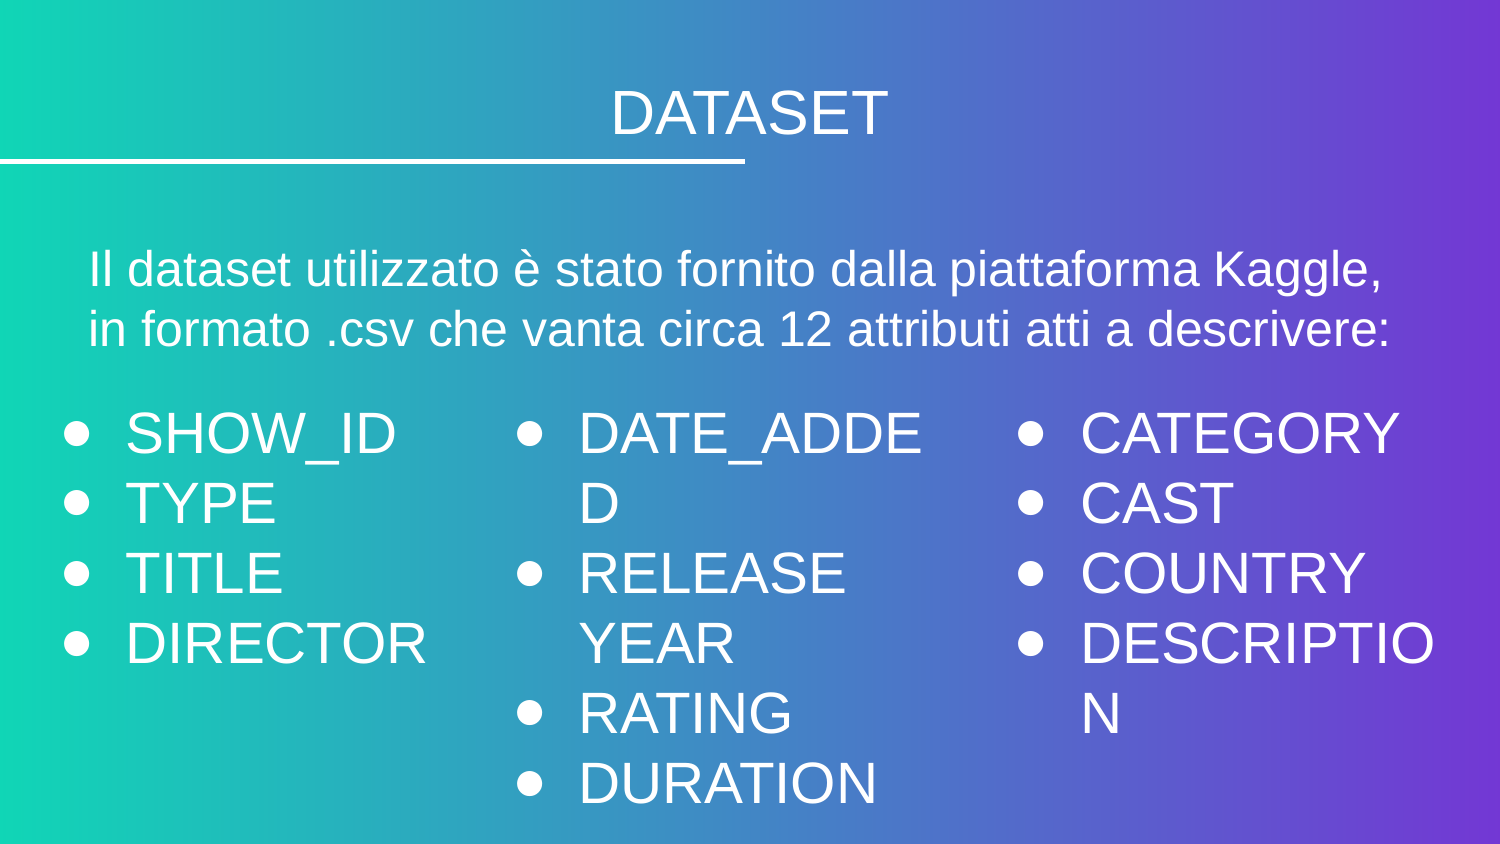

# DATASET
Il dataset utilizzato è stato fornito dalla piattaforma Kaggle, in formato .csv che vanta circa 12 attributi atti a descrivere:

CATEGORY
CAST
COUNTRY
DESCRIPTION
SHOW_ID
TYPE
TITLE
DIRECTOR
DATE_ADDED
RELEASE YEAR
RATING
DURATION